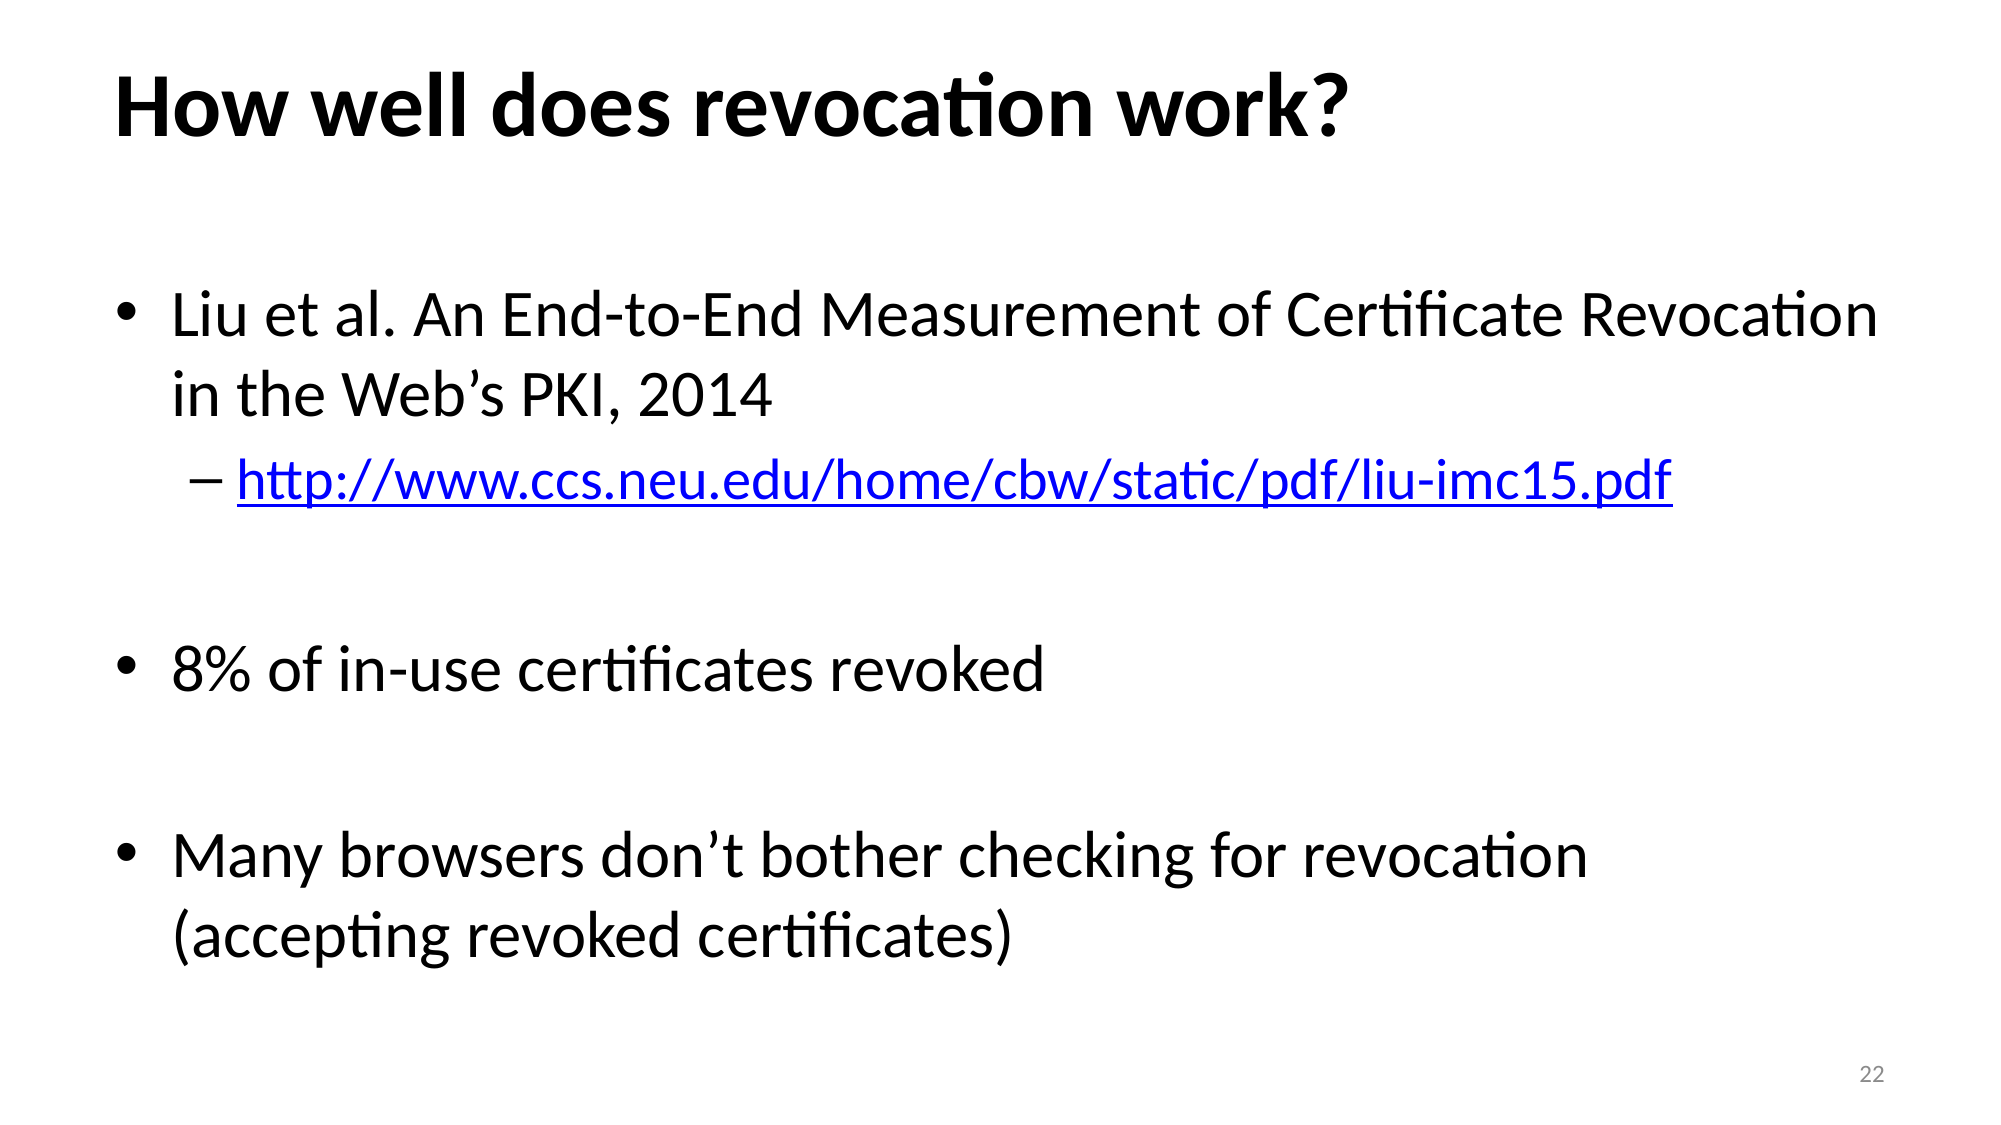

# How well does revocation work?
Liu et al. An End-to-End Measurement of Certificate Revocation in the Web’s PKI, 2014
http://www.ccs.neu.edu/home/cbw/static/pdf/liu-imc15.pdf

8% of in-use certificates revoked

Many browsers don’t bother checking for revocation (accepting revoked certificates)
22